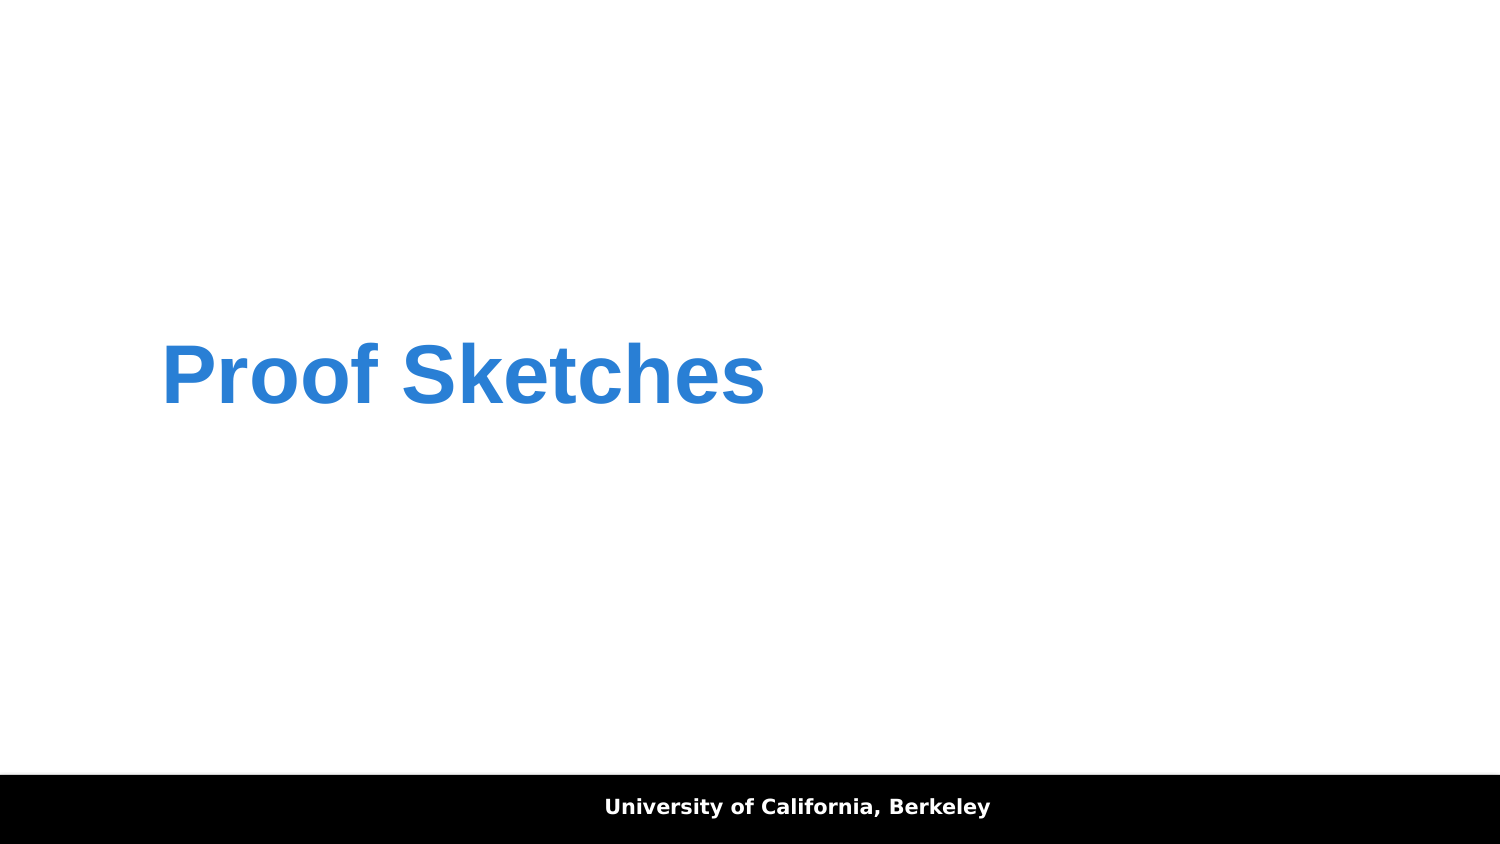

# Proof Sketches

University of California, Berkeley